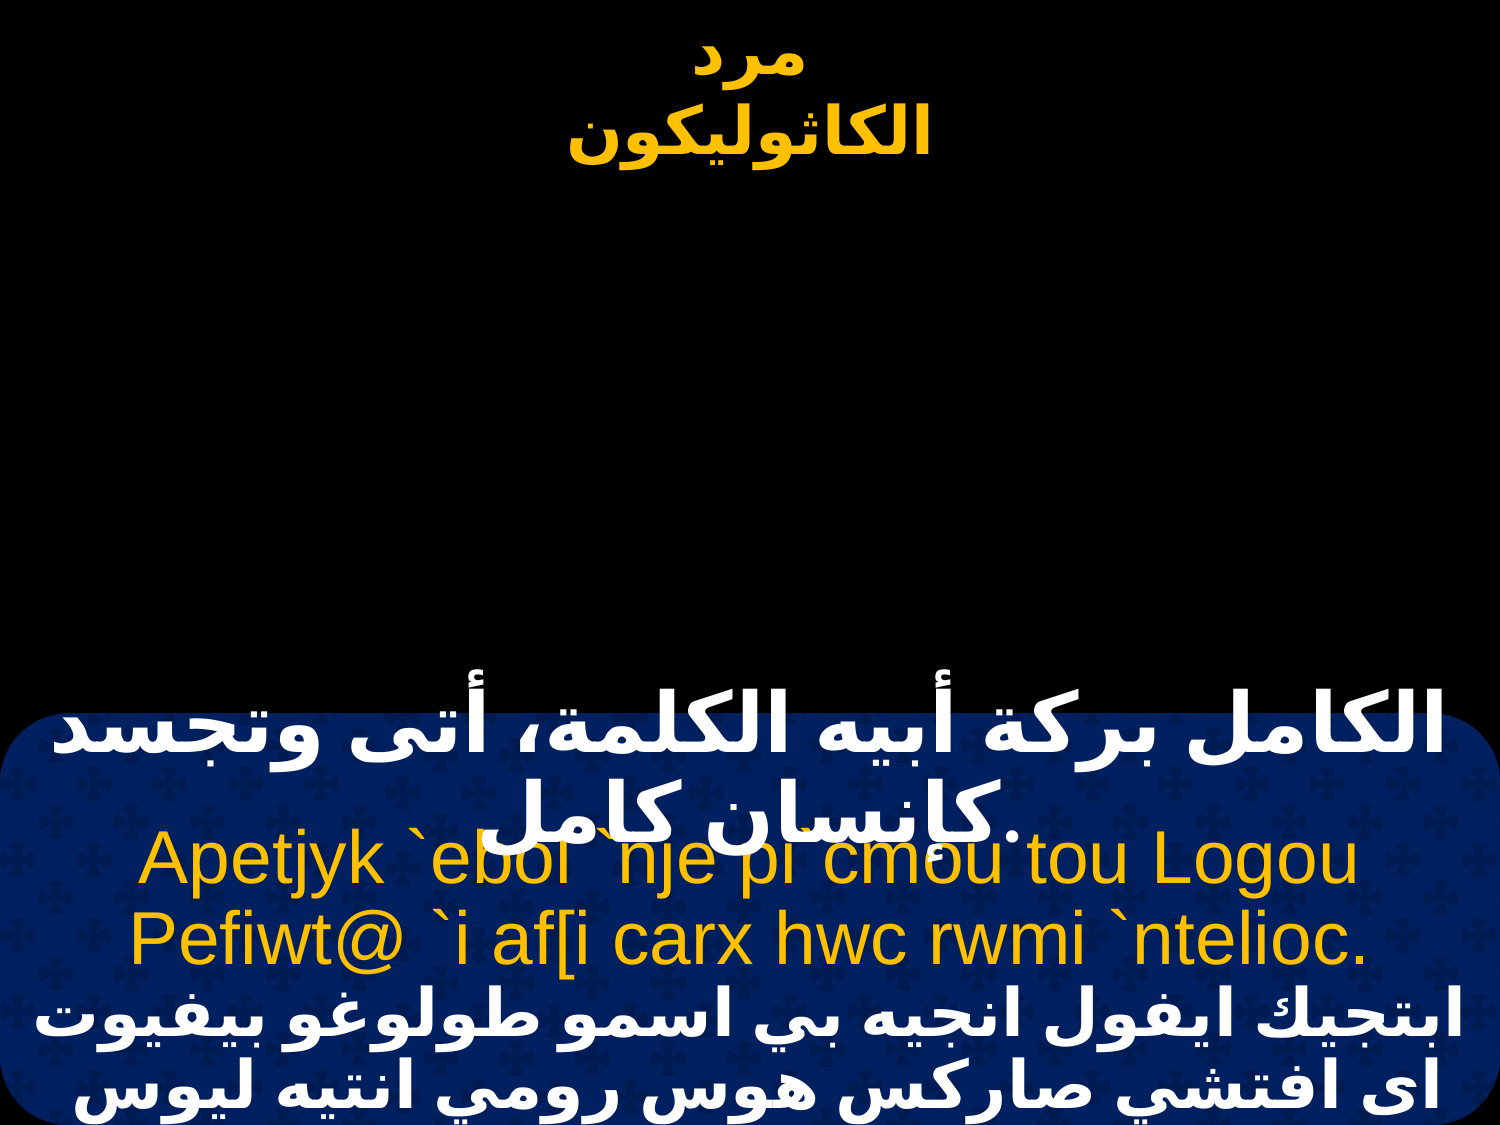

# مرد الكاثوليكون
الكامل بركة أبيه الكلمة، أتى وتجسد كإنسان كامل.
Apetjyk `ebol `nje pi`cmou tou Logou Pefiwt@ `i af[i carx hwc rwmi `ntelioc.
ابتجيك ايفول انجيه بي اسمو طولوغو بيفيوت اى افتشي صاركس هوس رومي انتيه ليوس